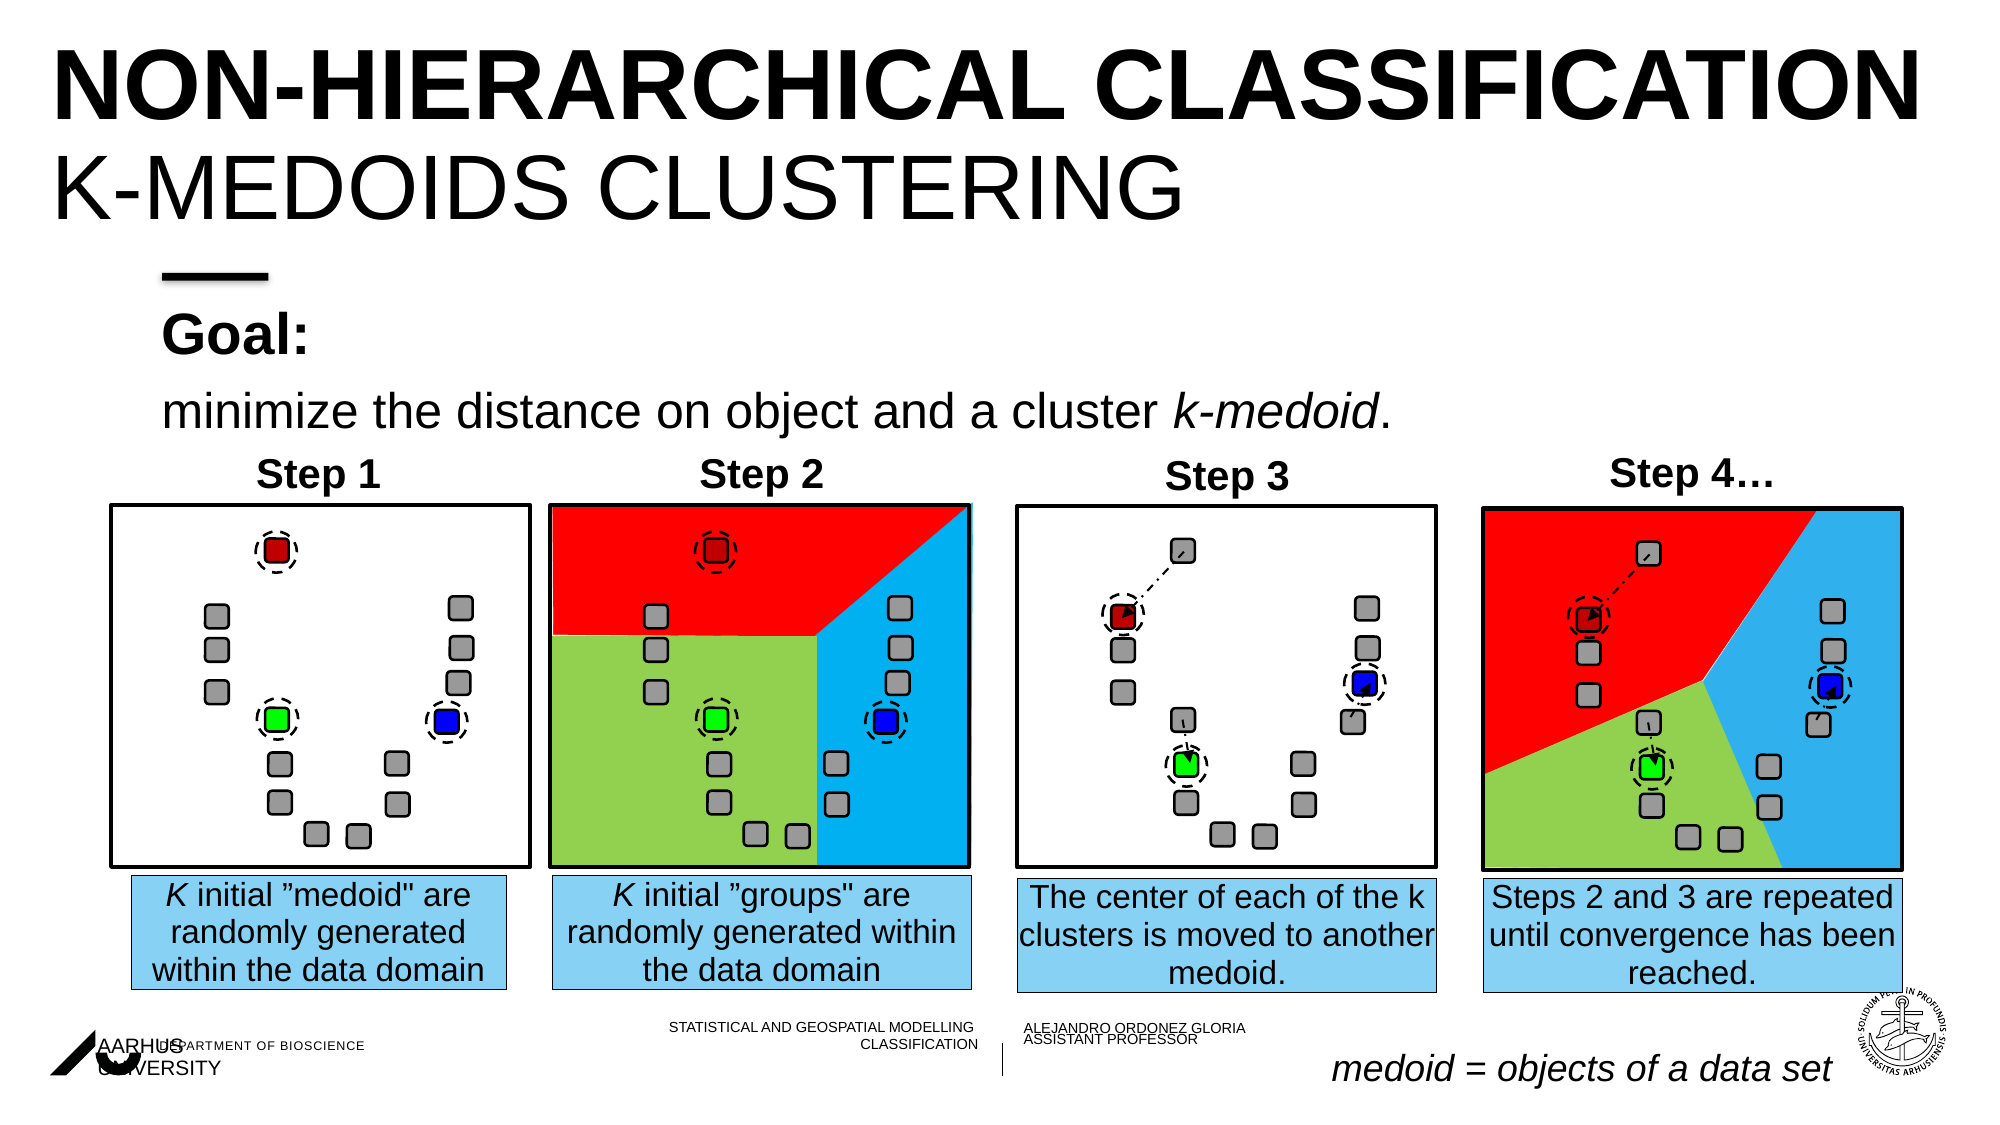

# Non-hierarchical classification k-medoids Clustering
Goal:
minimize the distance on object and a cluster k-medoid.

Step 4…
Steps 2 and 3 are repeated until convergence has been reached.
Step 1
K initial ”medoid" are randomly generated within the data domain
Step 2
K initial ”groups" are randomly generated within the data domain
Step 3
The center of each of the k clusters is moved to another medoid.

medoid = objects of a data set